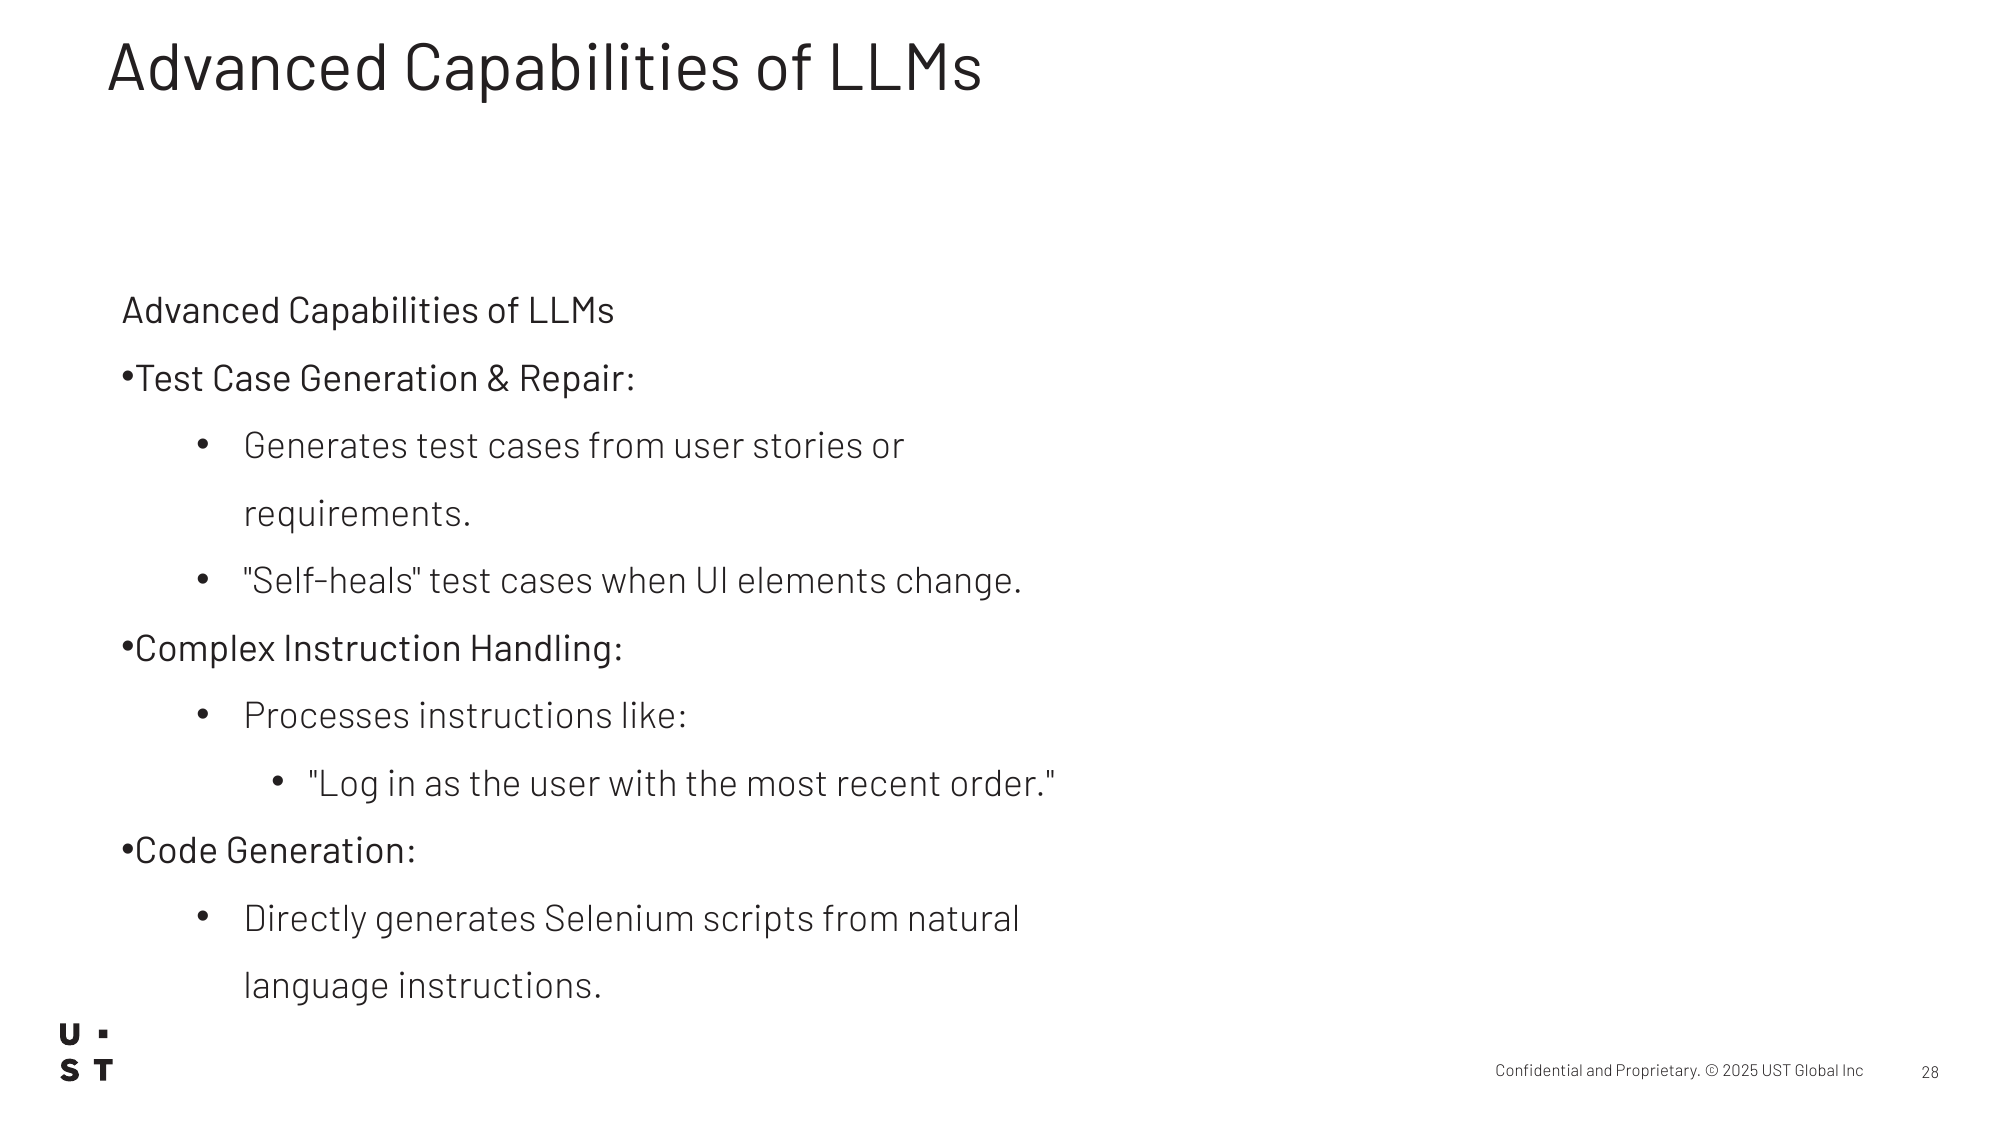

# Advanced Capabilities of LLMs
Advanced Capabilities of LLMs
Test Case Generation & Repair:
Generates test cases from user stories or requirements.
"Self-heals" test cases when UI elements change.
Complex Instruction Handling:
Processes instructions like:
"Log in as the user with the most recent order."
Code Generation:
Directly generates Selenium scripts from natural language instructions.